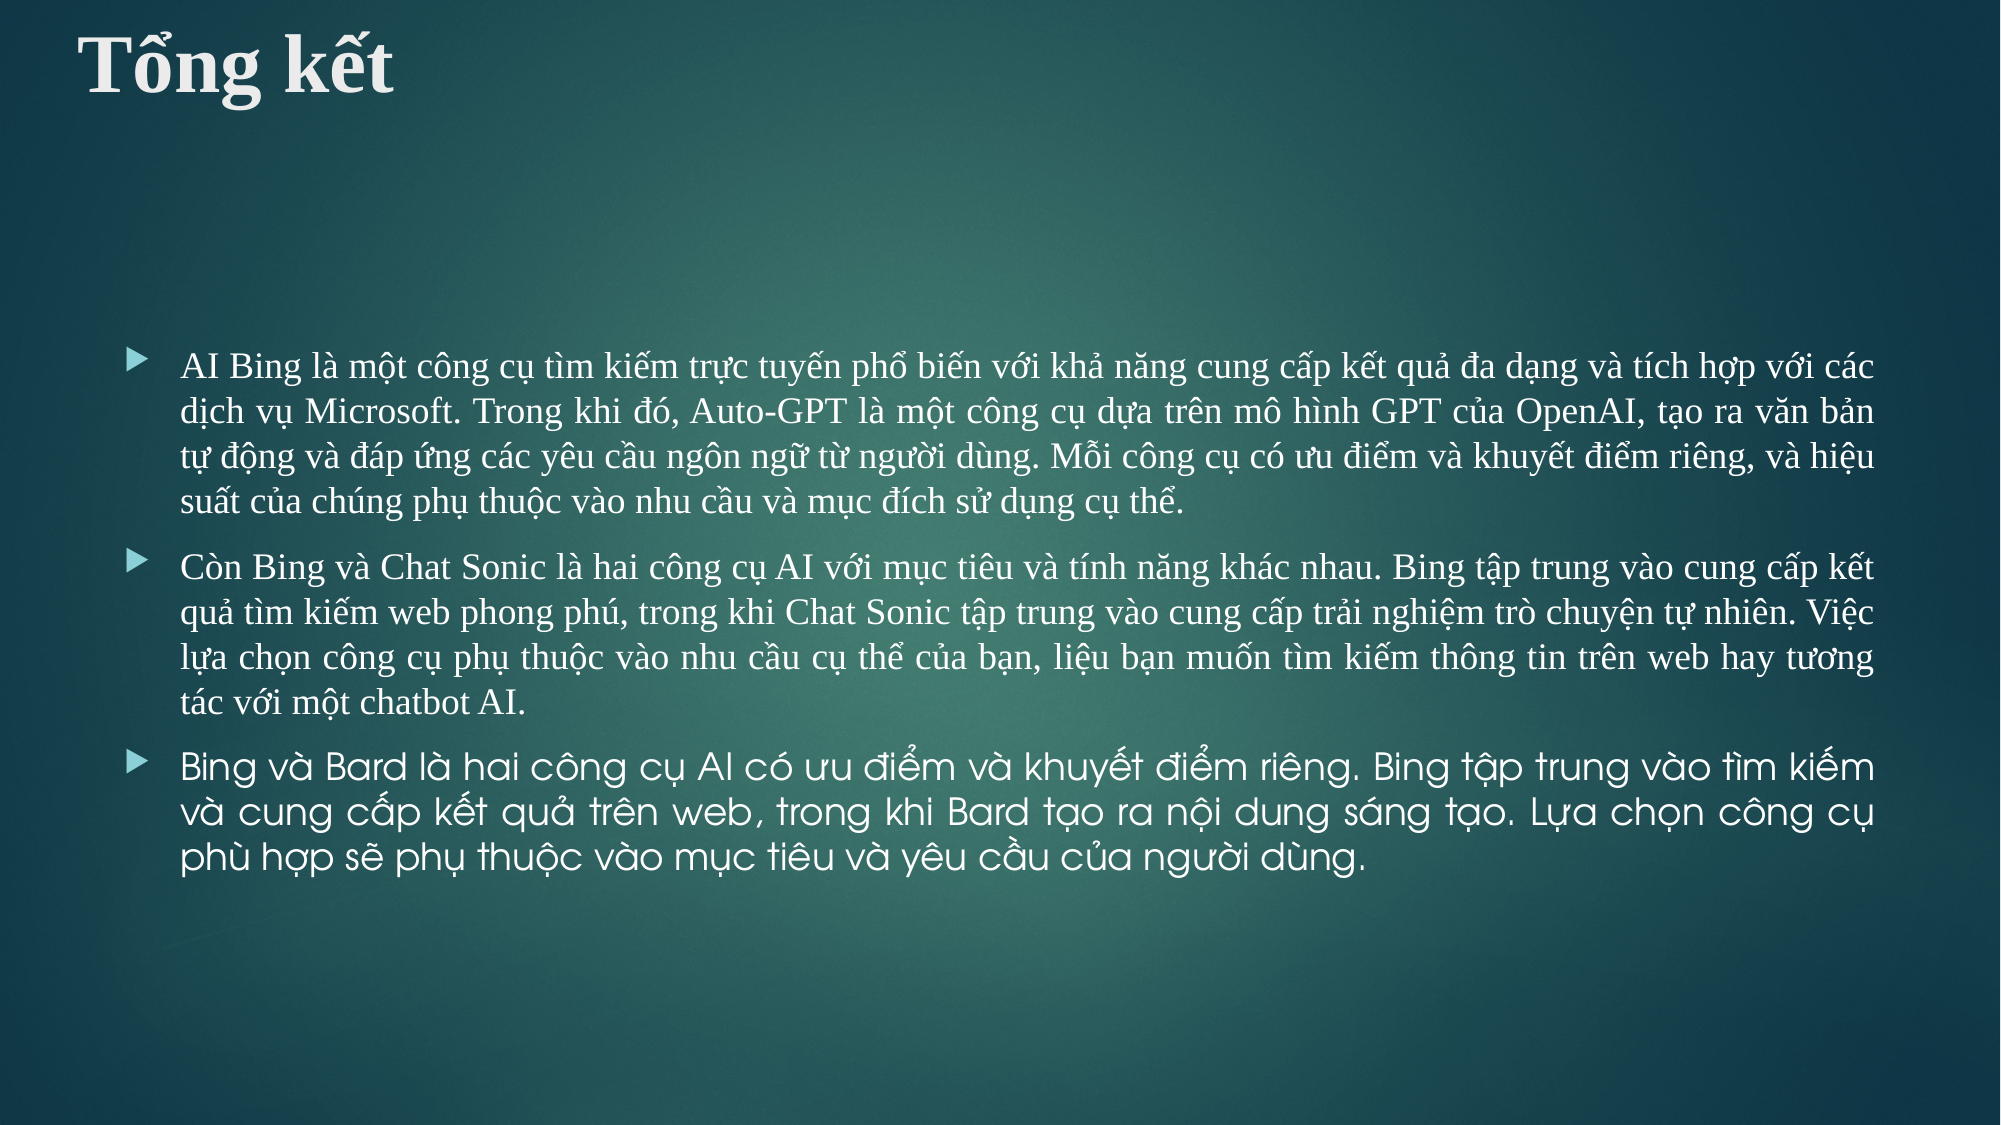

Tổng kết
AI Bing là một công cụ tìm kiếm trực tuyến phổ biến với khả năng cung cấp kết quả đa dạng và tích hợp với các dịch vụ Microsoft. Trong khi đó, Auto-GPT là một công cụ dựa trên mô hình GPT của OpenAI, tạo ra văn bản tự động và đáp ứng các yêu cầu ngôn ngữ từ người dùng. Mỗi công cụ có ưu điểm và khuyết điểm riêng, và hiệu suất của chúng phụ thuộc vào nhu cầu và mục đích sử dụng cụ thể.
Còn Bing và Chat Sonic là hai công cụ AI với mục tiêu và tính năng khác nhau. Bing tập trung vào cung cấp kết quả tìm kiếm web phong phú, trong khi Chat Sonic tập trung vào cung cấp trải nghiệm trò chuyện tự nhiên. Việc lựa chọn công cụ phụ thuộc vào nhu cầu cụ thể của bạn, liệu bạn muốn tìm kiếm thông tin trên web hay tương tác với một chatbot AI.
Bing và Bard là hai công cụ AI có ưu điểm và khuyết điểm riêng. Bing tập trung vào tìm kiếm và cung cấp kết quả trên web, trong khi Bard tạo ra nội dung sáng tạo. Lựa chọn công cụ phù hợp sẽ phụ thuộc vào mục tiêu và yêu cầu của người dùng.